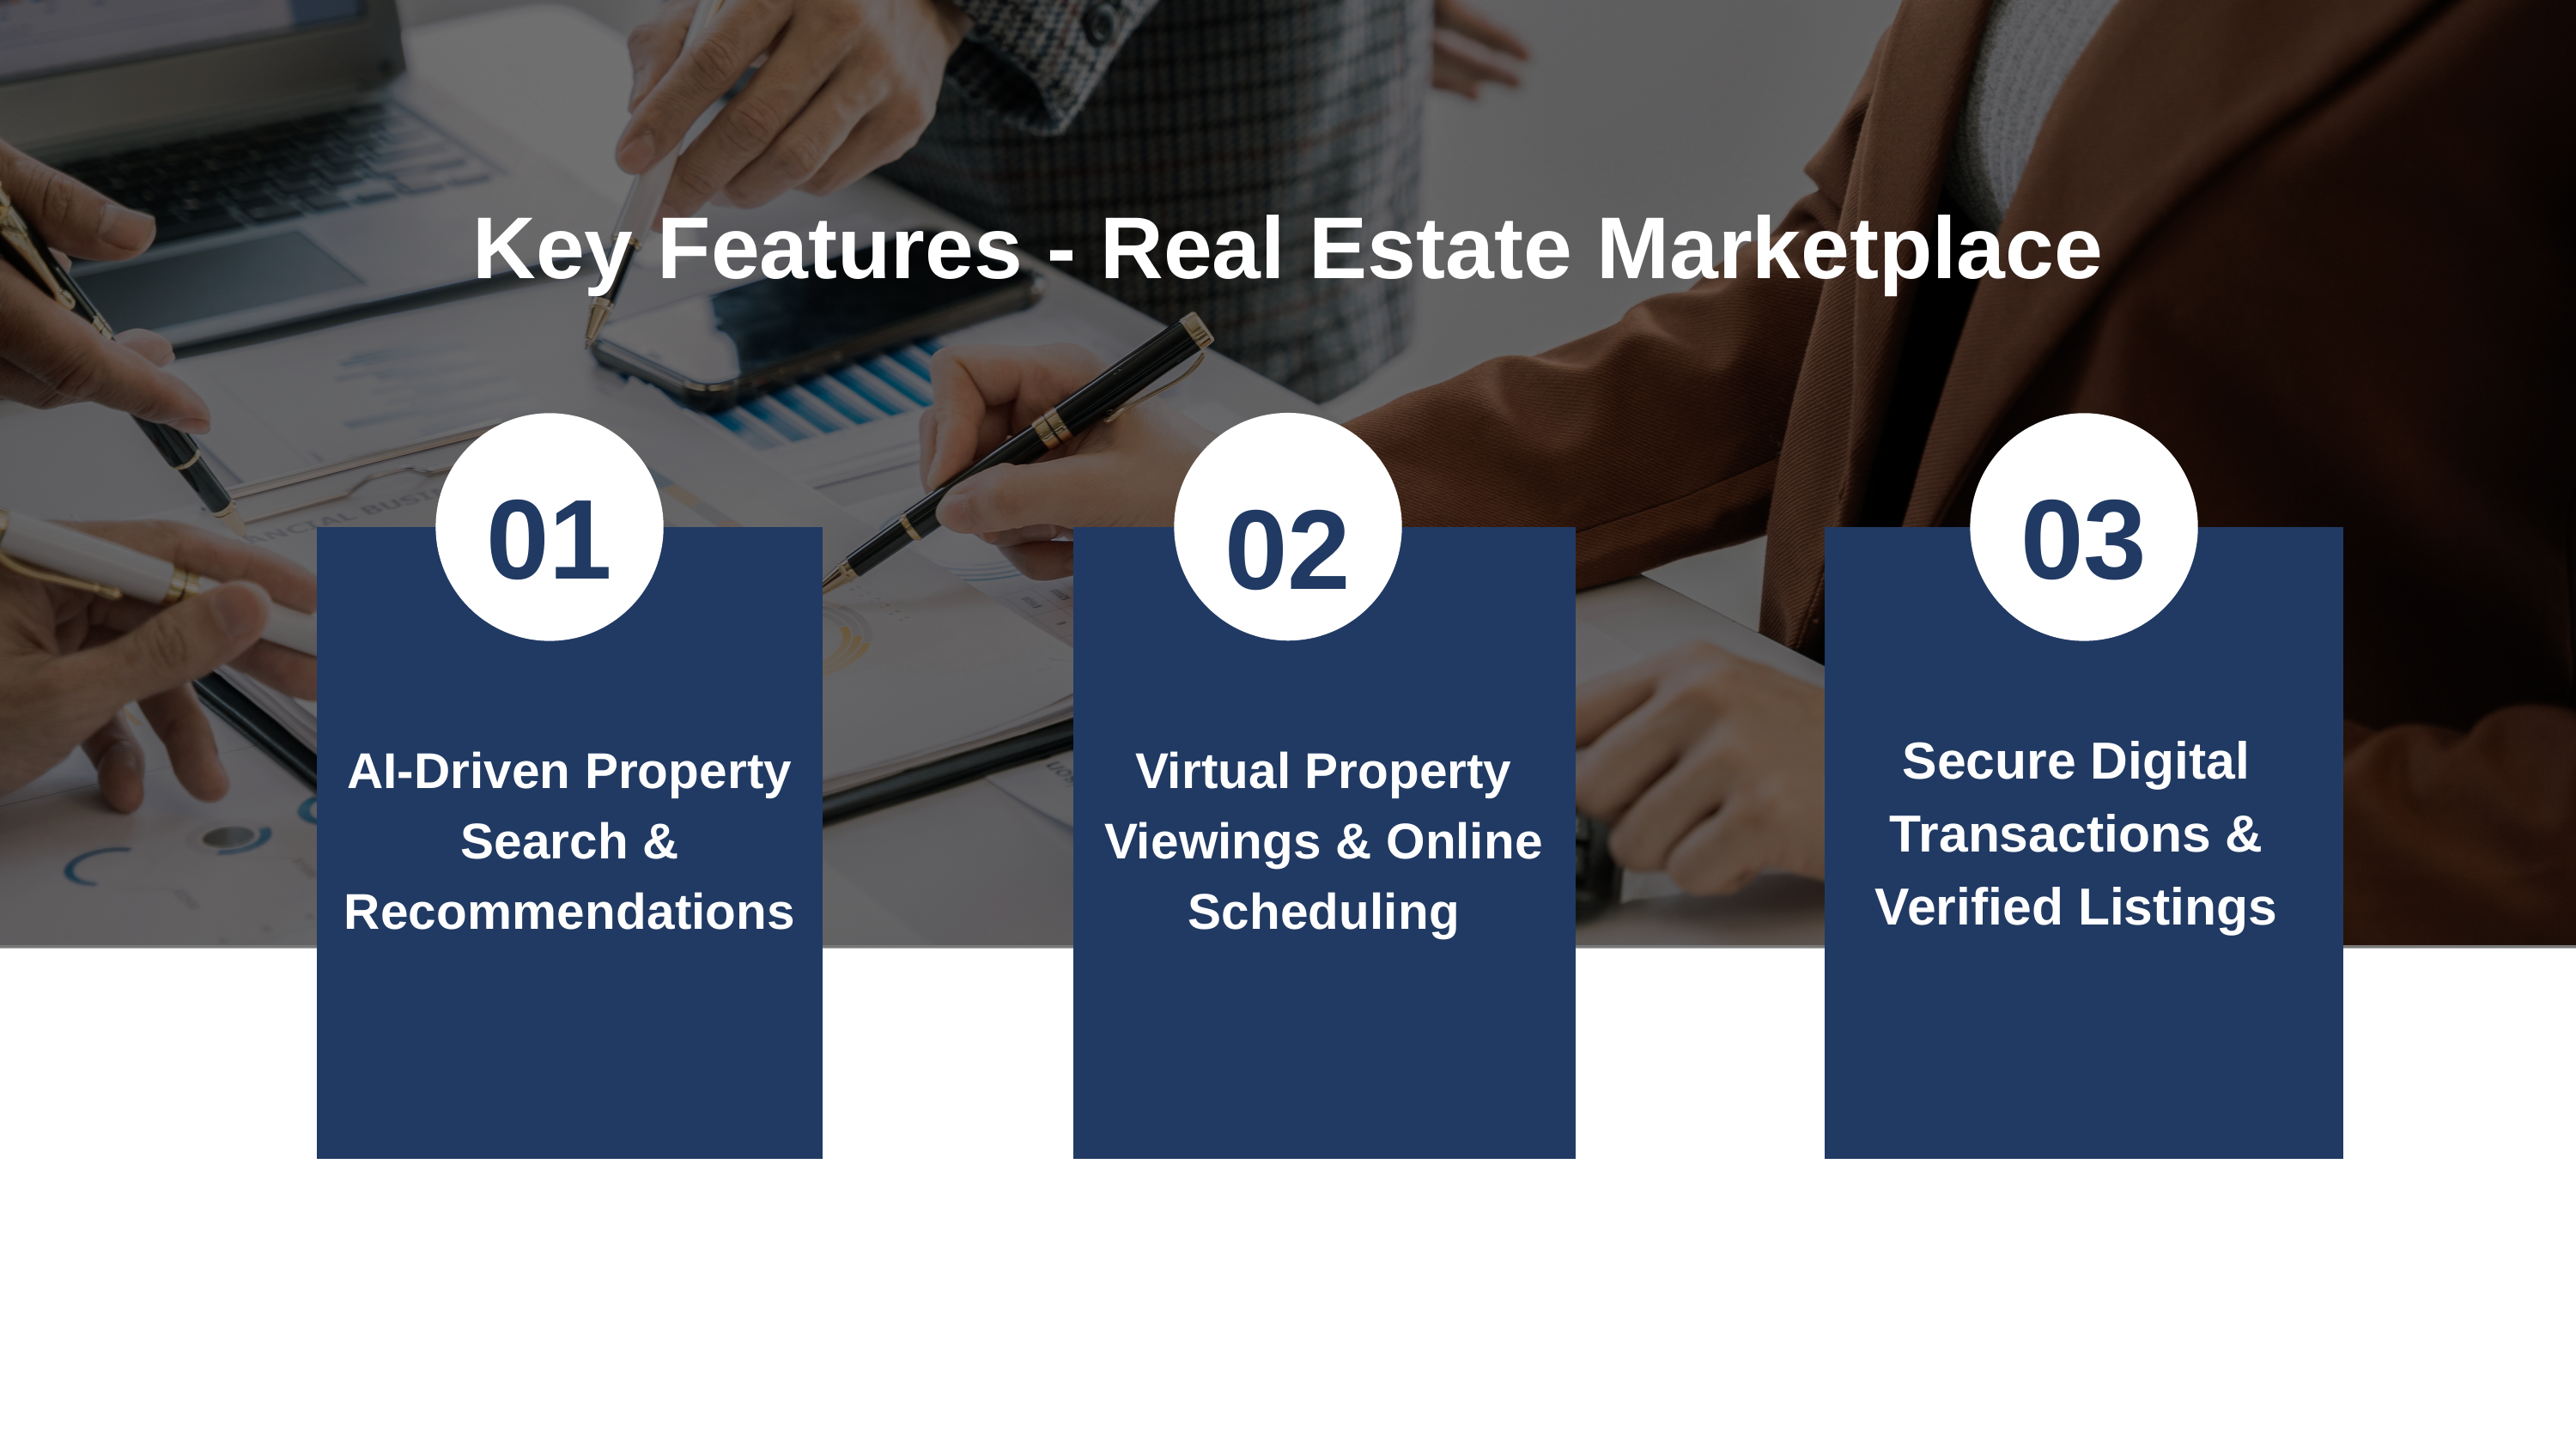

Key Features - Real Estate Marketplace

03
01
02

Secure Digital Transactions & Verified Listings
AI-Driven Property Search & Recommendations
Virtual Property Viewings & Online Scheduling